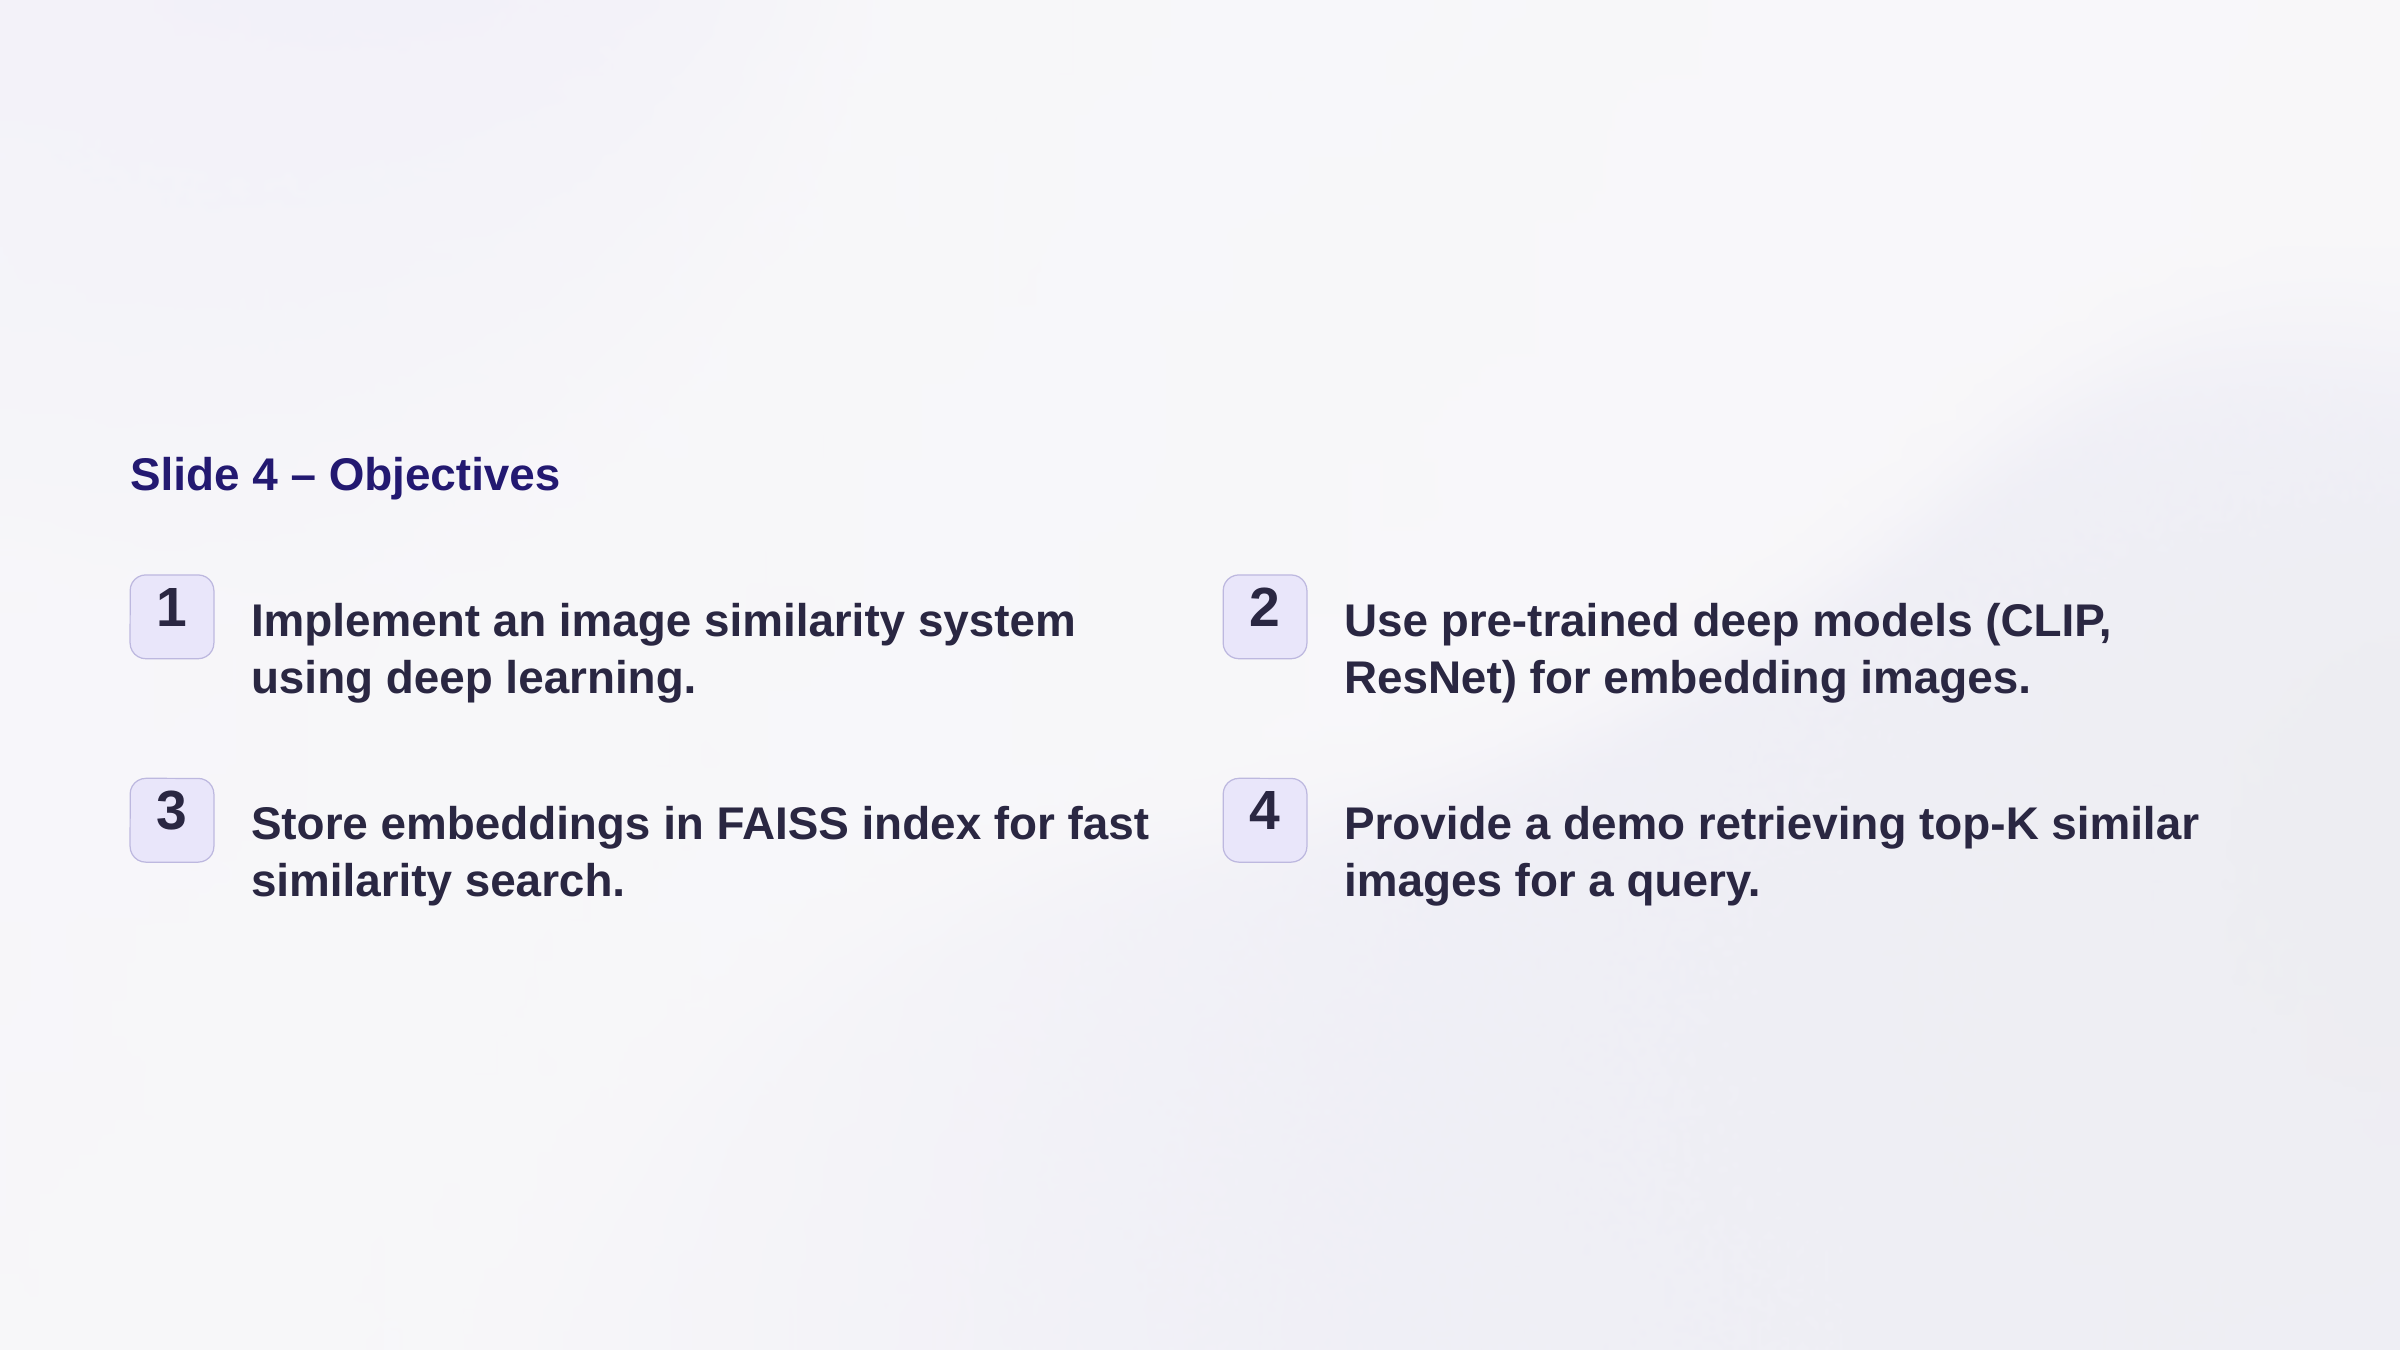

Slide 4 – Objectives

1
2
Implement an image similarity system using deep learning.
Use pre-trained deep models (CLIP, ResNet) for embedding images.

3
4
Store embeddings in FAISS index for fast similarity search.
Provide a demo retrieving top-K similar images for a query.